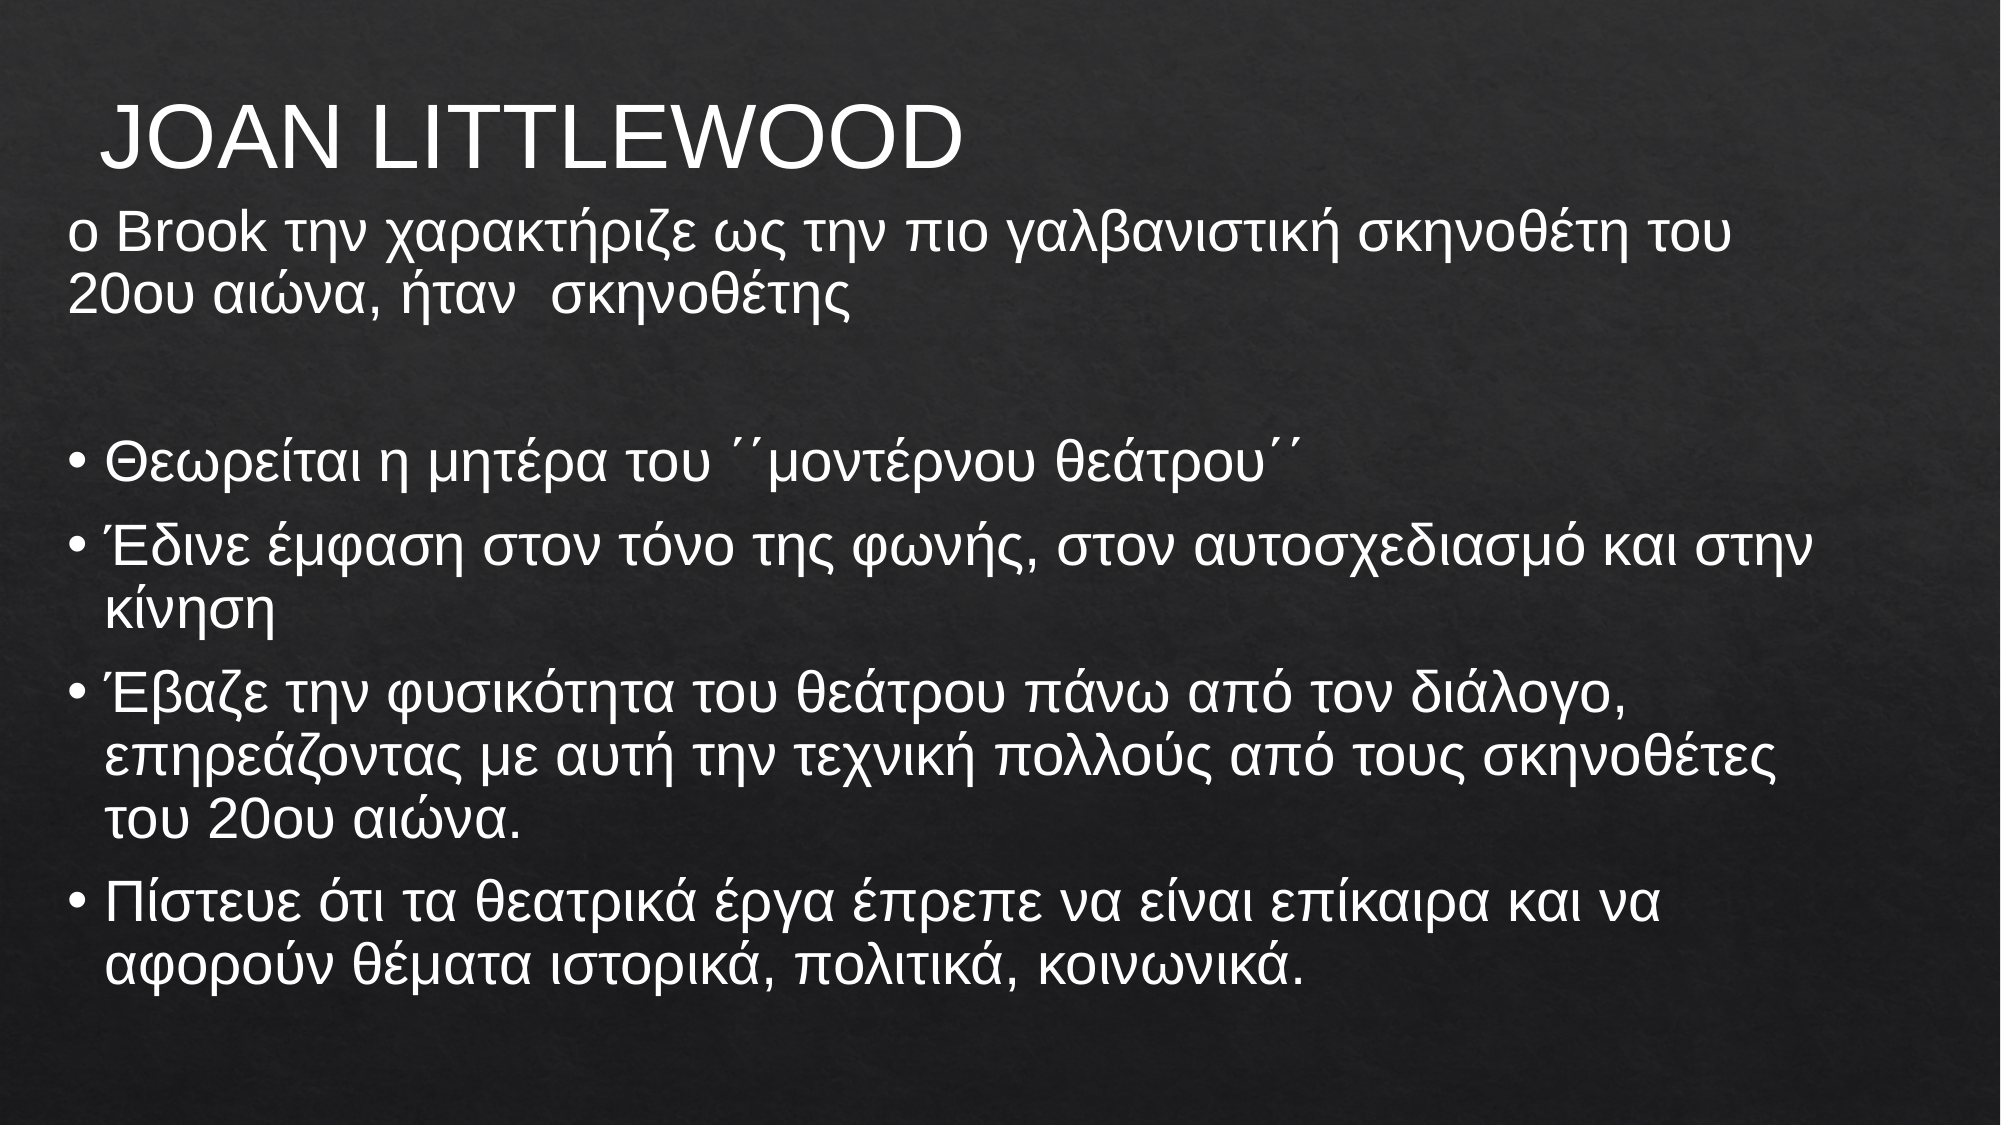

# JOAN LITTLEWOOD
ο Brook την χαρακτήριζε ως την πιο γαλβανιστική σκηνοθέτη του 20ου αιώνα, ήταν  σκηνοθέτης

Θεωρείται η μητέρα του ΄΄μοντέρνου θεάτρου΄΄
Έδινε έμφαση στον τόνο της φωνής, στον αυτοσχεδιασμό και στην κίνηση
Έβαζε την φυσικότητα του θεάτρου πάνω από τον διάλογο, επηρεάζοντας με αυτή την τεχνική πολλούς από τους σκηνοθέτες του 20ου αιώνα.
Πίστευε ότι τα θεατρικά έργα έπρεπε να είναι επίκαιρα και να αφορούν θέματα ιστορικά, πολιτικά, κοινωνικά.